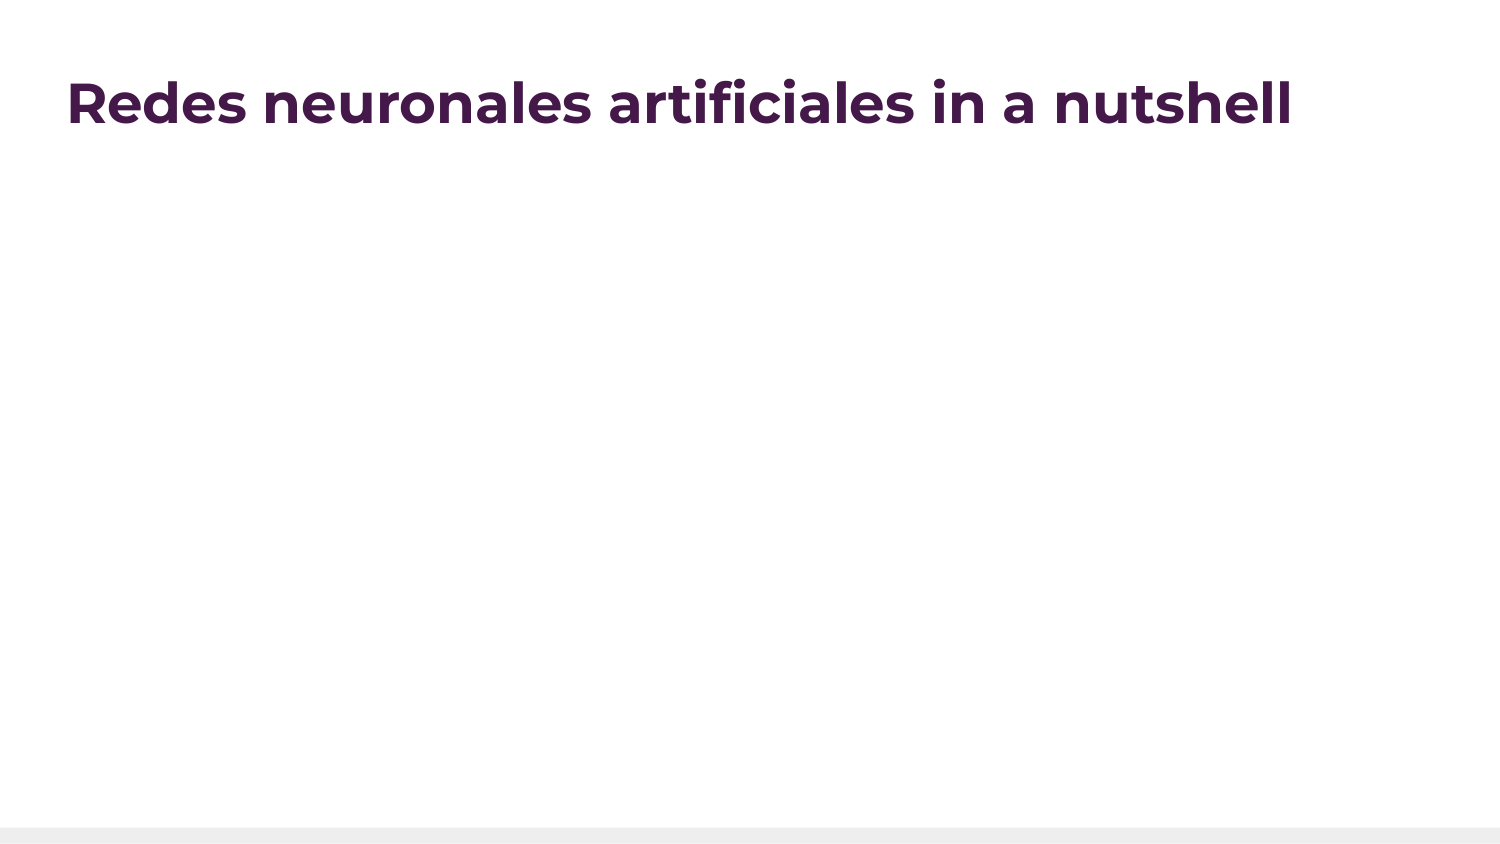

# Redes neuronales artificiales in a nutshell